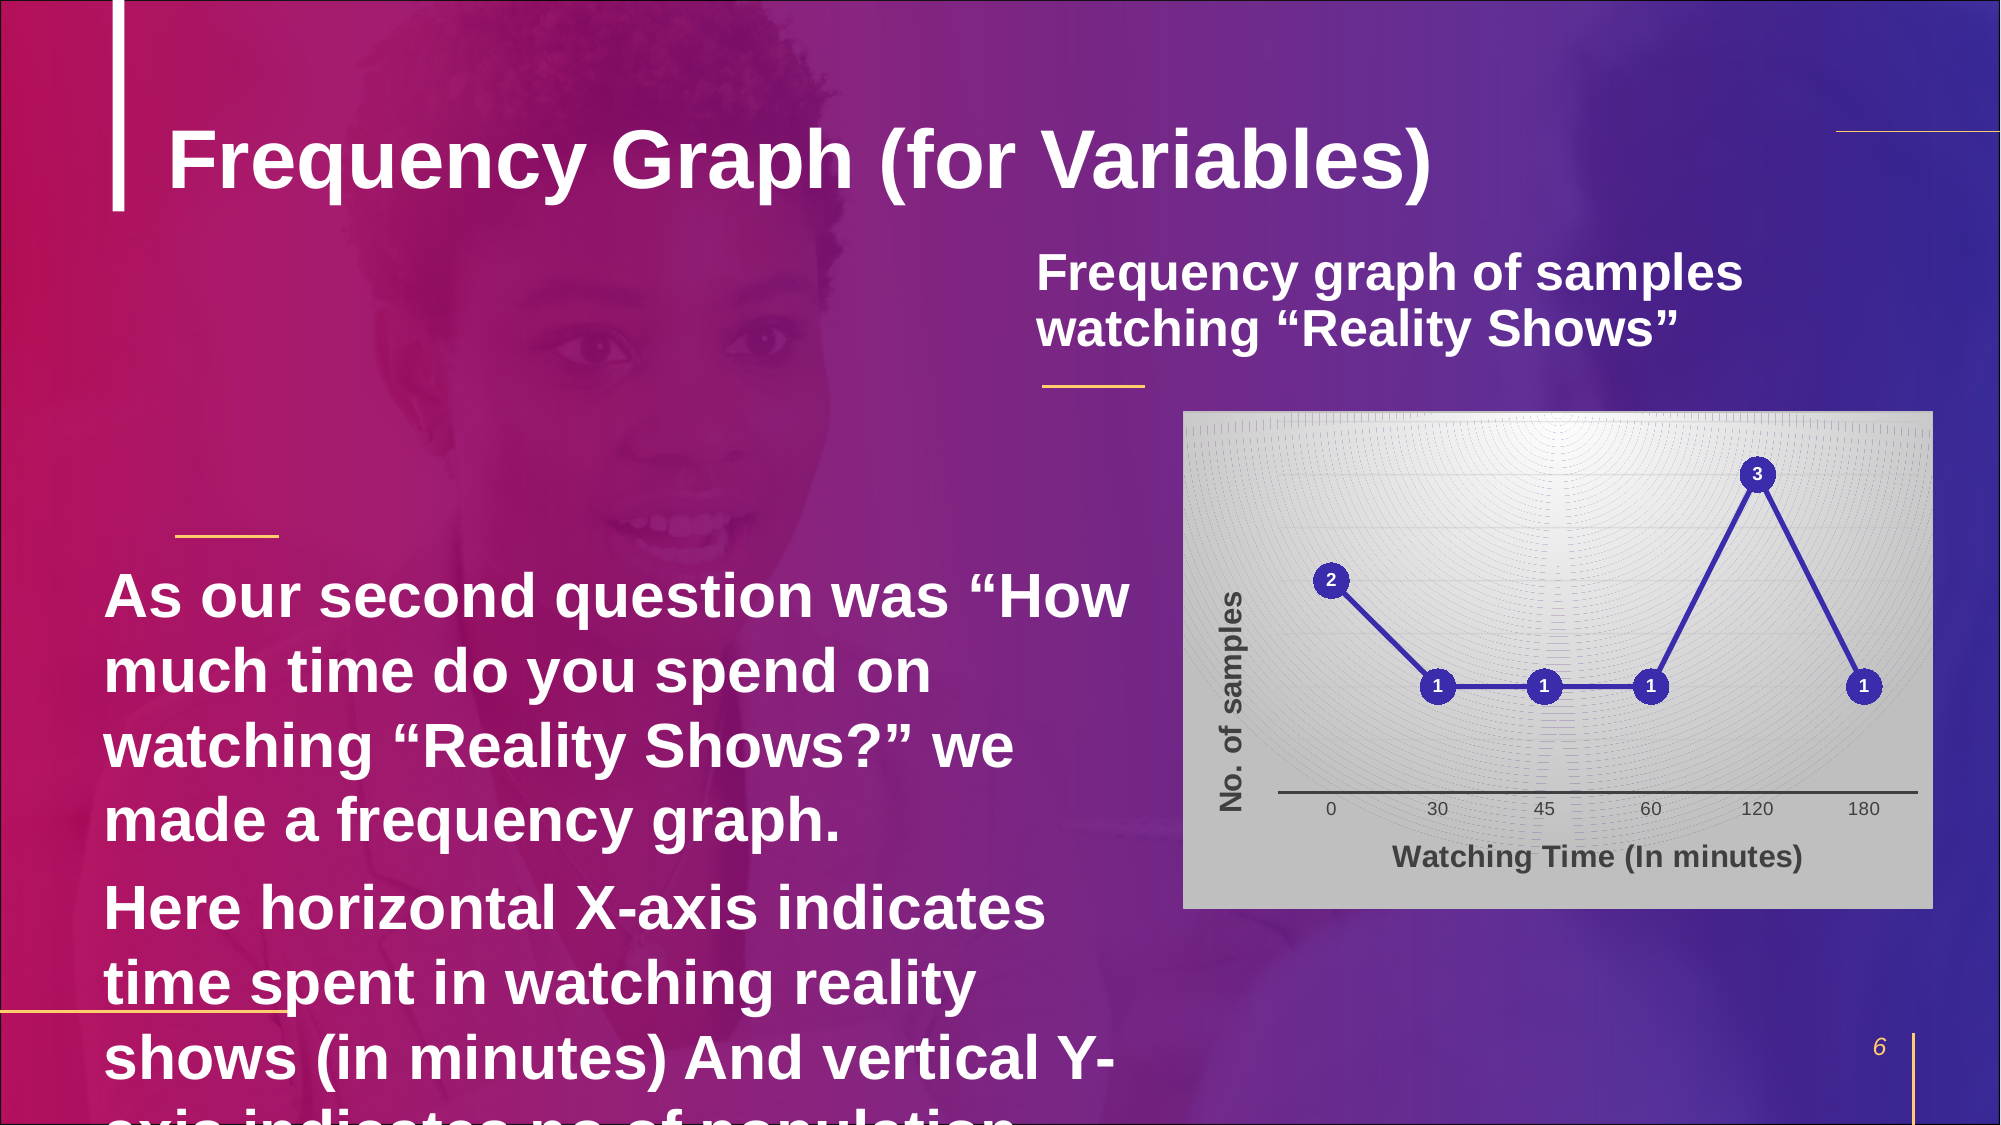

# Frequency Graph (for Variables)
Frequency graph of samples watching “Reality Shows”

### Chart

| Category | Total |
|---|---|
| 0 | 2.0 |
| 30 | 1.0 |
| 45 | 1.0 |
| 60 | 1.0 |
| 120 | 3.0 |
| 180 | 1.0 |
As our second question was “How much time do you spend on watching “Reality Shows?” we made a frequency graph.
Here horizontal X-axis indicates time spent in watching reality shows (in minutes) And vertical Y-axis indicates no.of population.
6